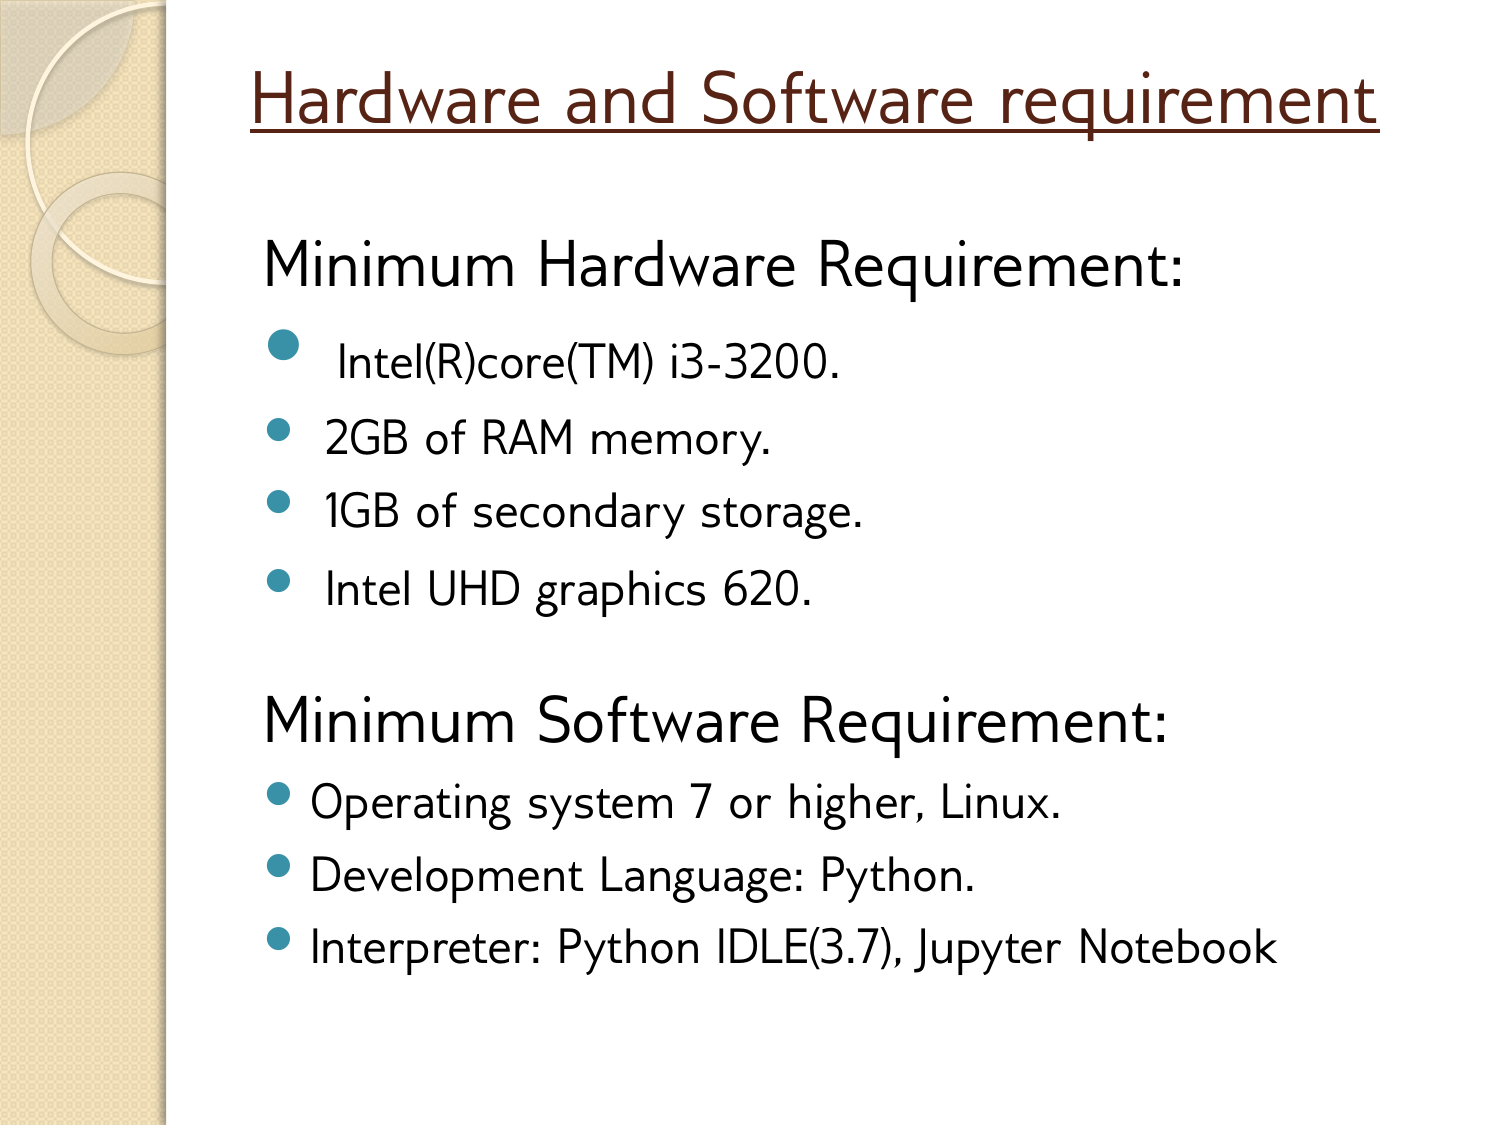

# Hardware and Software requirement
Minimum Hardware Requirement:
 Intel(R)core(TM) i3-3200.
 2GB of RAM memory.
 1GB of secondary storage.
 Intel UHD graphics 620.
Minimum Software Requirement:
Operating system 7 or higher, Linux.
Development Language: Python.
Interpreter: Python IDLE(3.7), Jupyter Notebook